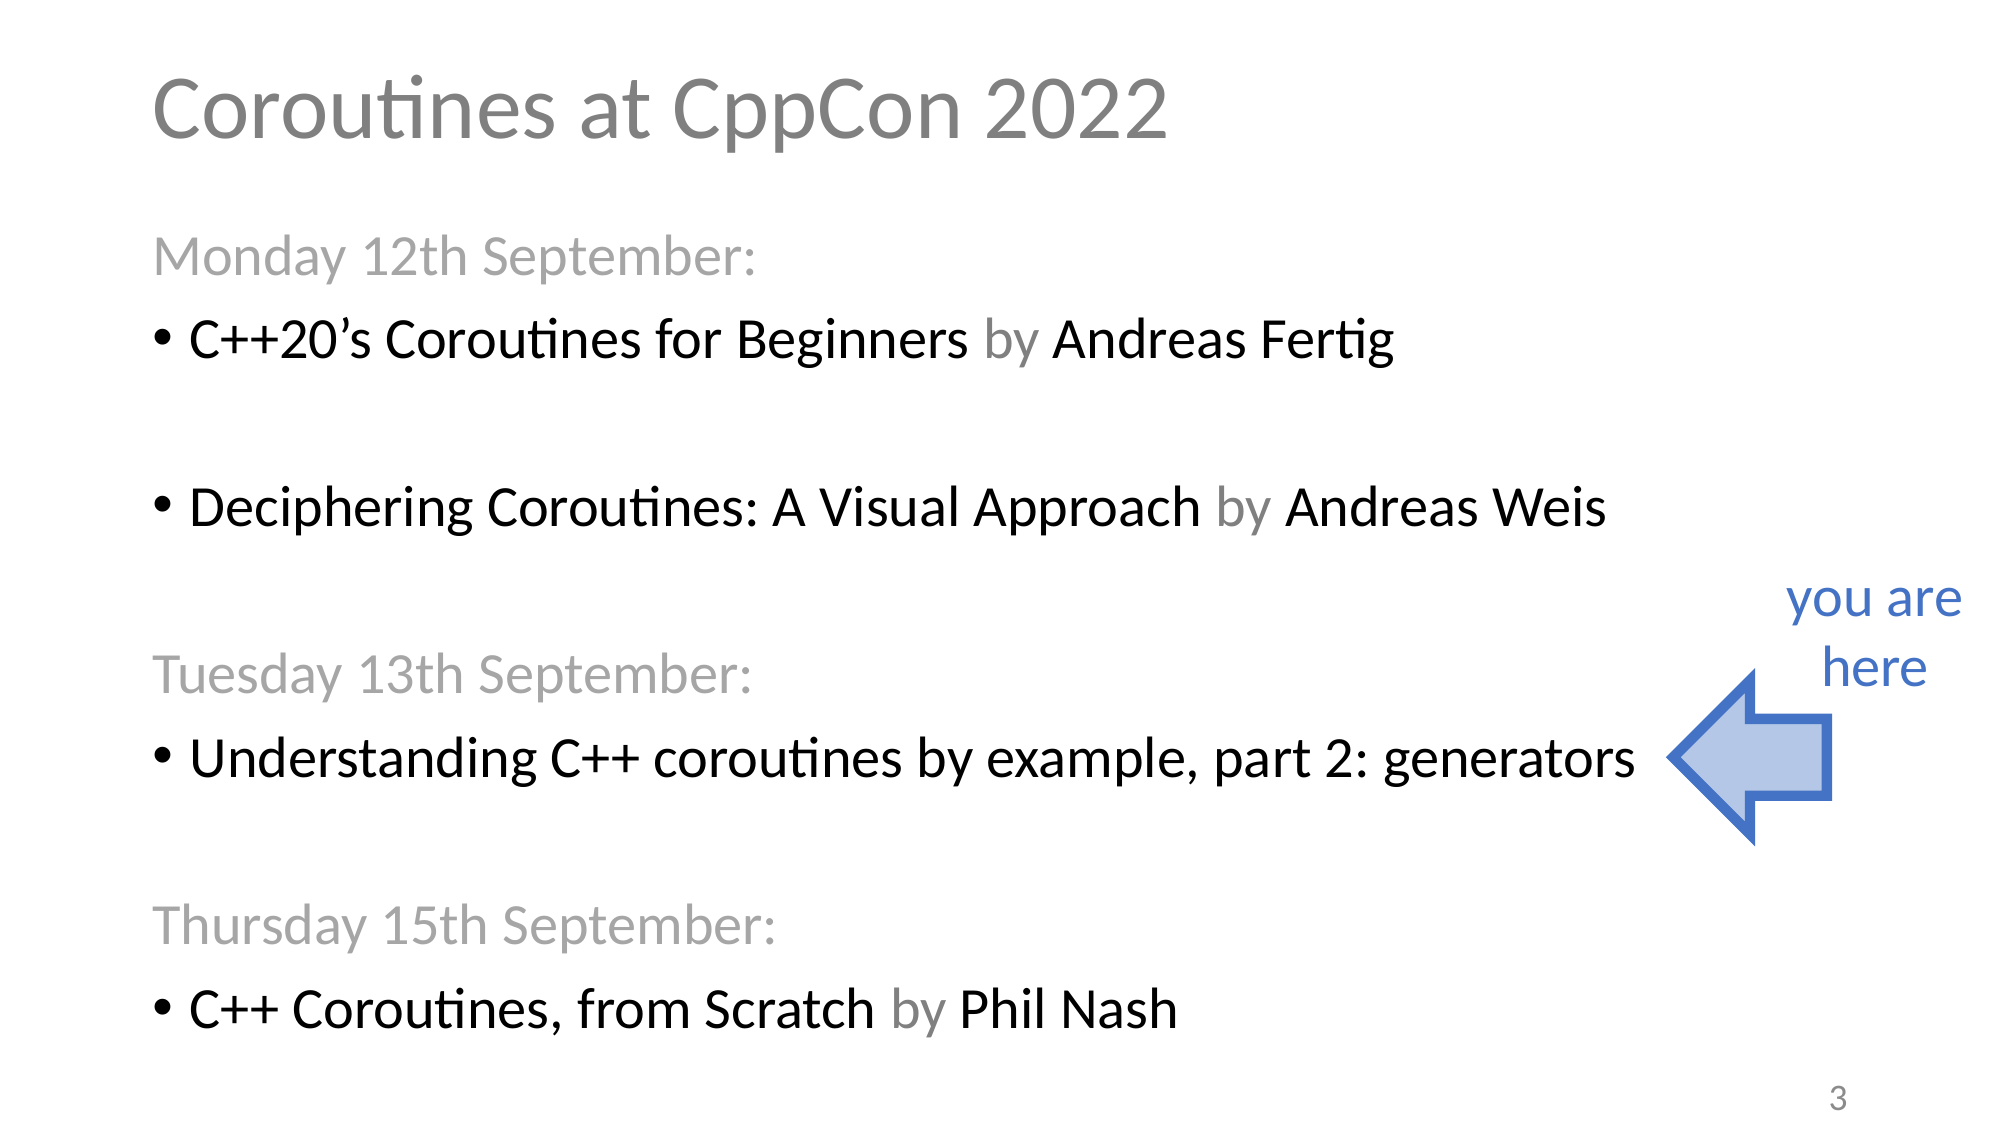

# Coroutines at CppCon 2022
Monday 12th September:
C++20’s Coroutines for Beginners by Andreas Fertig

Deciphering Coroutines: A Visual Approach by Andreas Weis

Tuesday 13th September:
Understanding C++ coroutines by example, part 2: generators

Thursday 15th September:
C++ Coroutines, from Scratch by Phil Nash
you are here

3